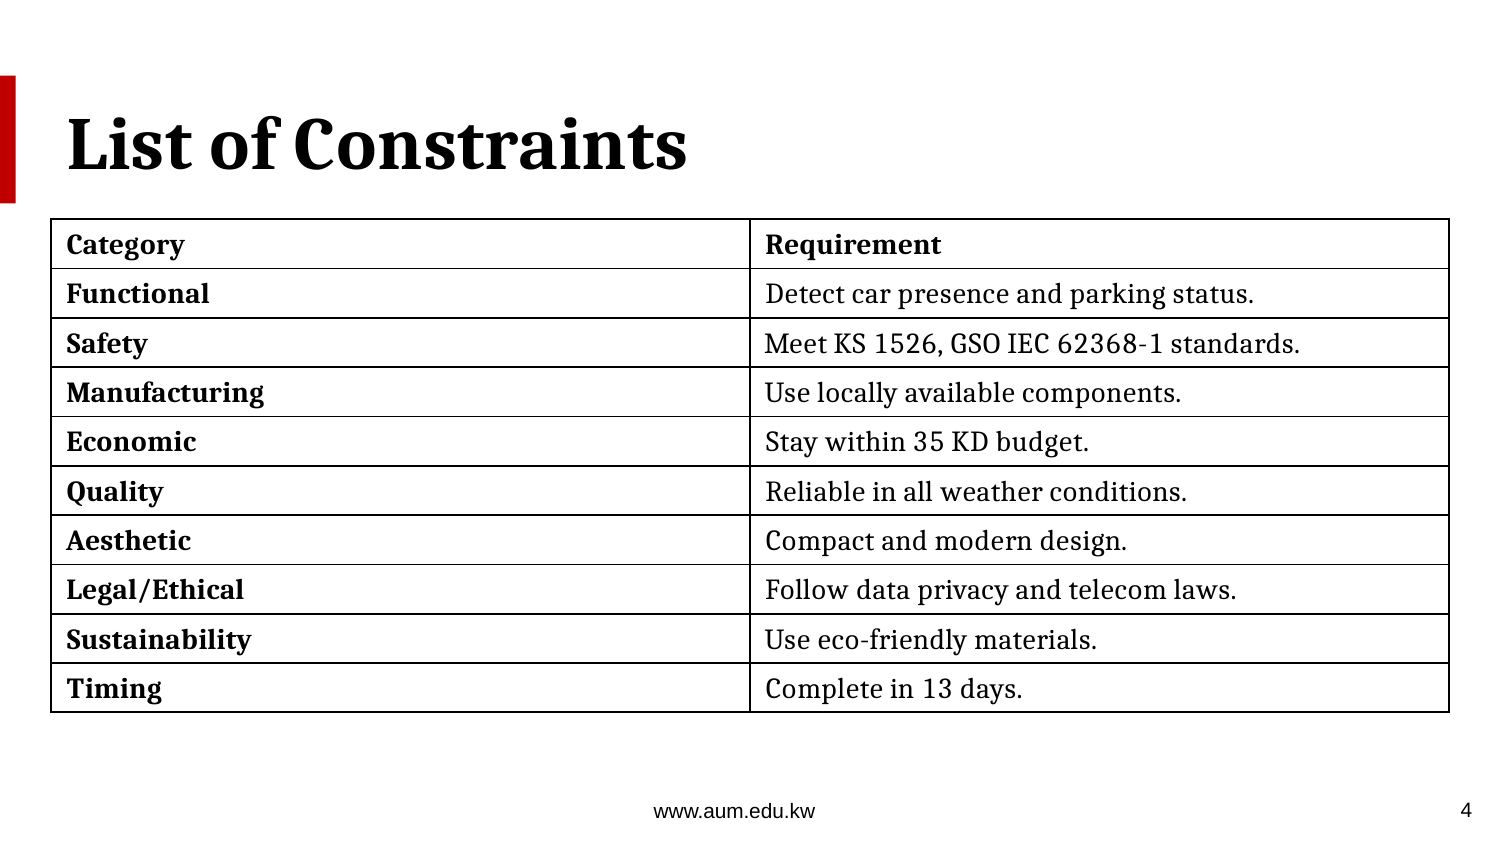

# List of Constraints
| Category | Requirement |
| --- | --- |
| Functional | Detect car presence and parking status. |
| Safety | Meet KS 1526, GSO IEC 62368-1 standards. |
| Manufacturing | Use locally available components. |
| Economic | Stay within 35 KD budget. |
| Quality | Reliable in all weather conditions. |
| Aesthetic | Compact and modern design. |
| Legal/Ethical | Follow data privacy and telecom laws. |
| Sustainability | Use eco-friendly materials. |
| Timing | Complete in 13 days. |